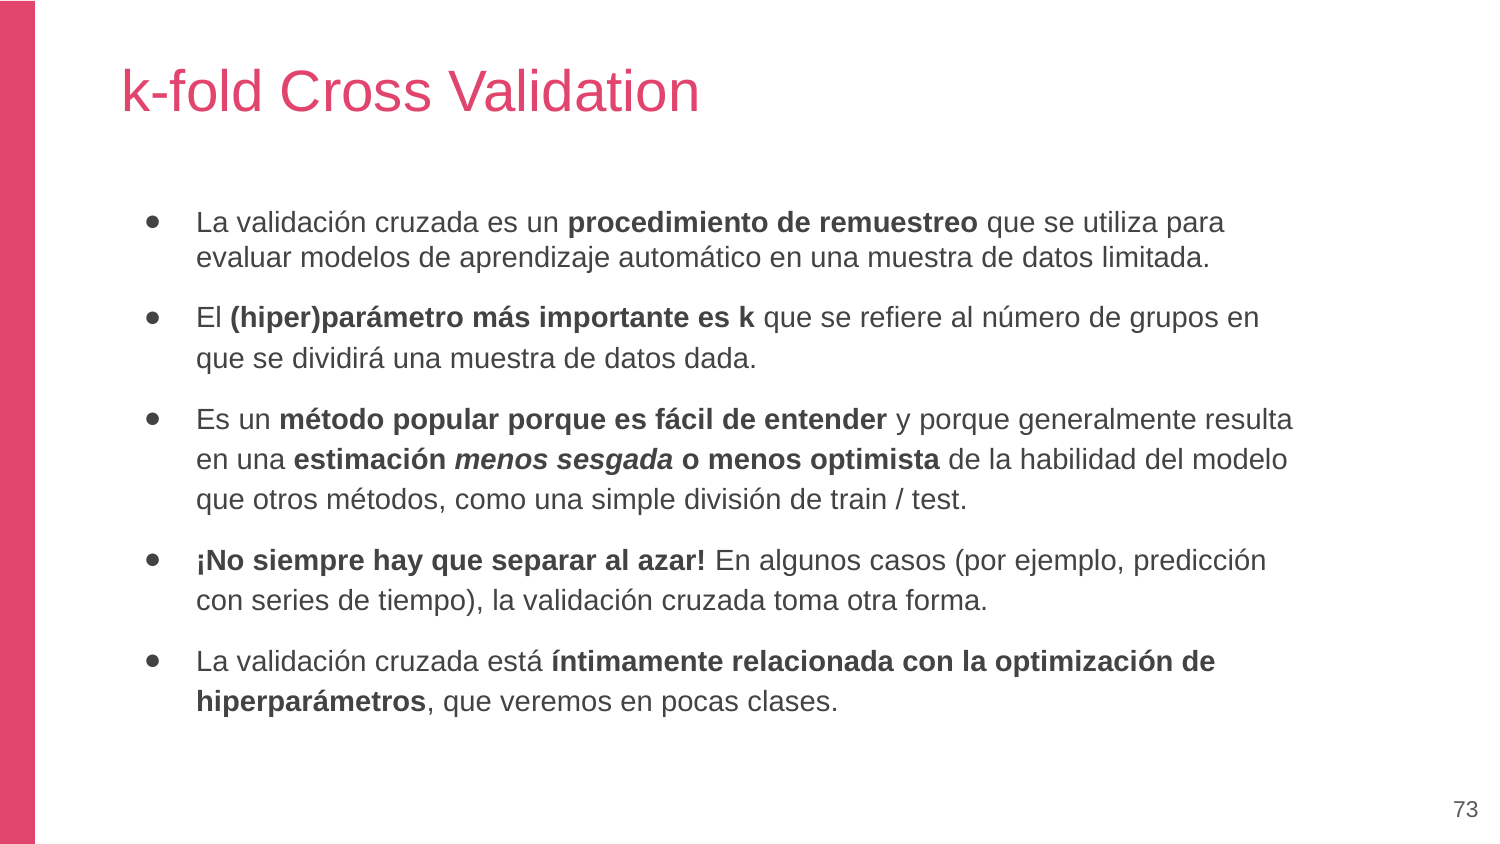

k-fold Cross Validation
La validación cruzada es un procedimiento de remuestreo que se utiliza para evaluar modelos de aprendizaje automático en una muestra de datos limitada.
El (hiper)parámetro más importante es k que se refiere al número de grupos en que se dividirá una muestra de datos dada.
Es un método popular porque es fácil de entender y porque generalmente resulta en una estimación menos sesgada o menos optimista de la habilidad del modelo que otros métodos, como una simple división de train / test.
¡No siempre hay que separar al azar! En algunos casos (por ejemplo, predicción con series de tiempo), la validación cruzada toma otra forma.
La validación cruzada está íntimamente relacionada con la optimización de hiperparámetros, que veremos en pocas clases.
73